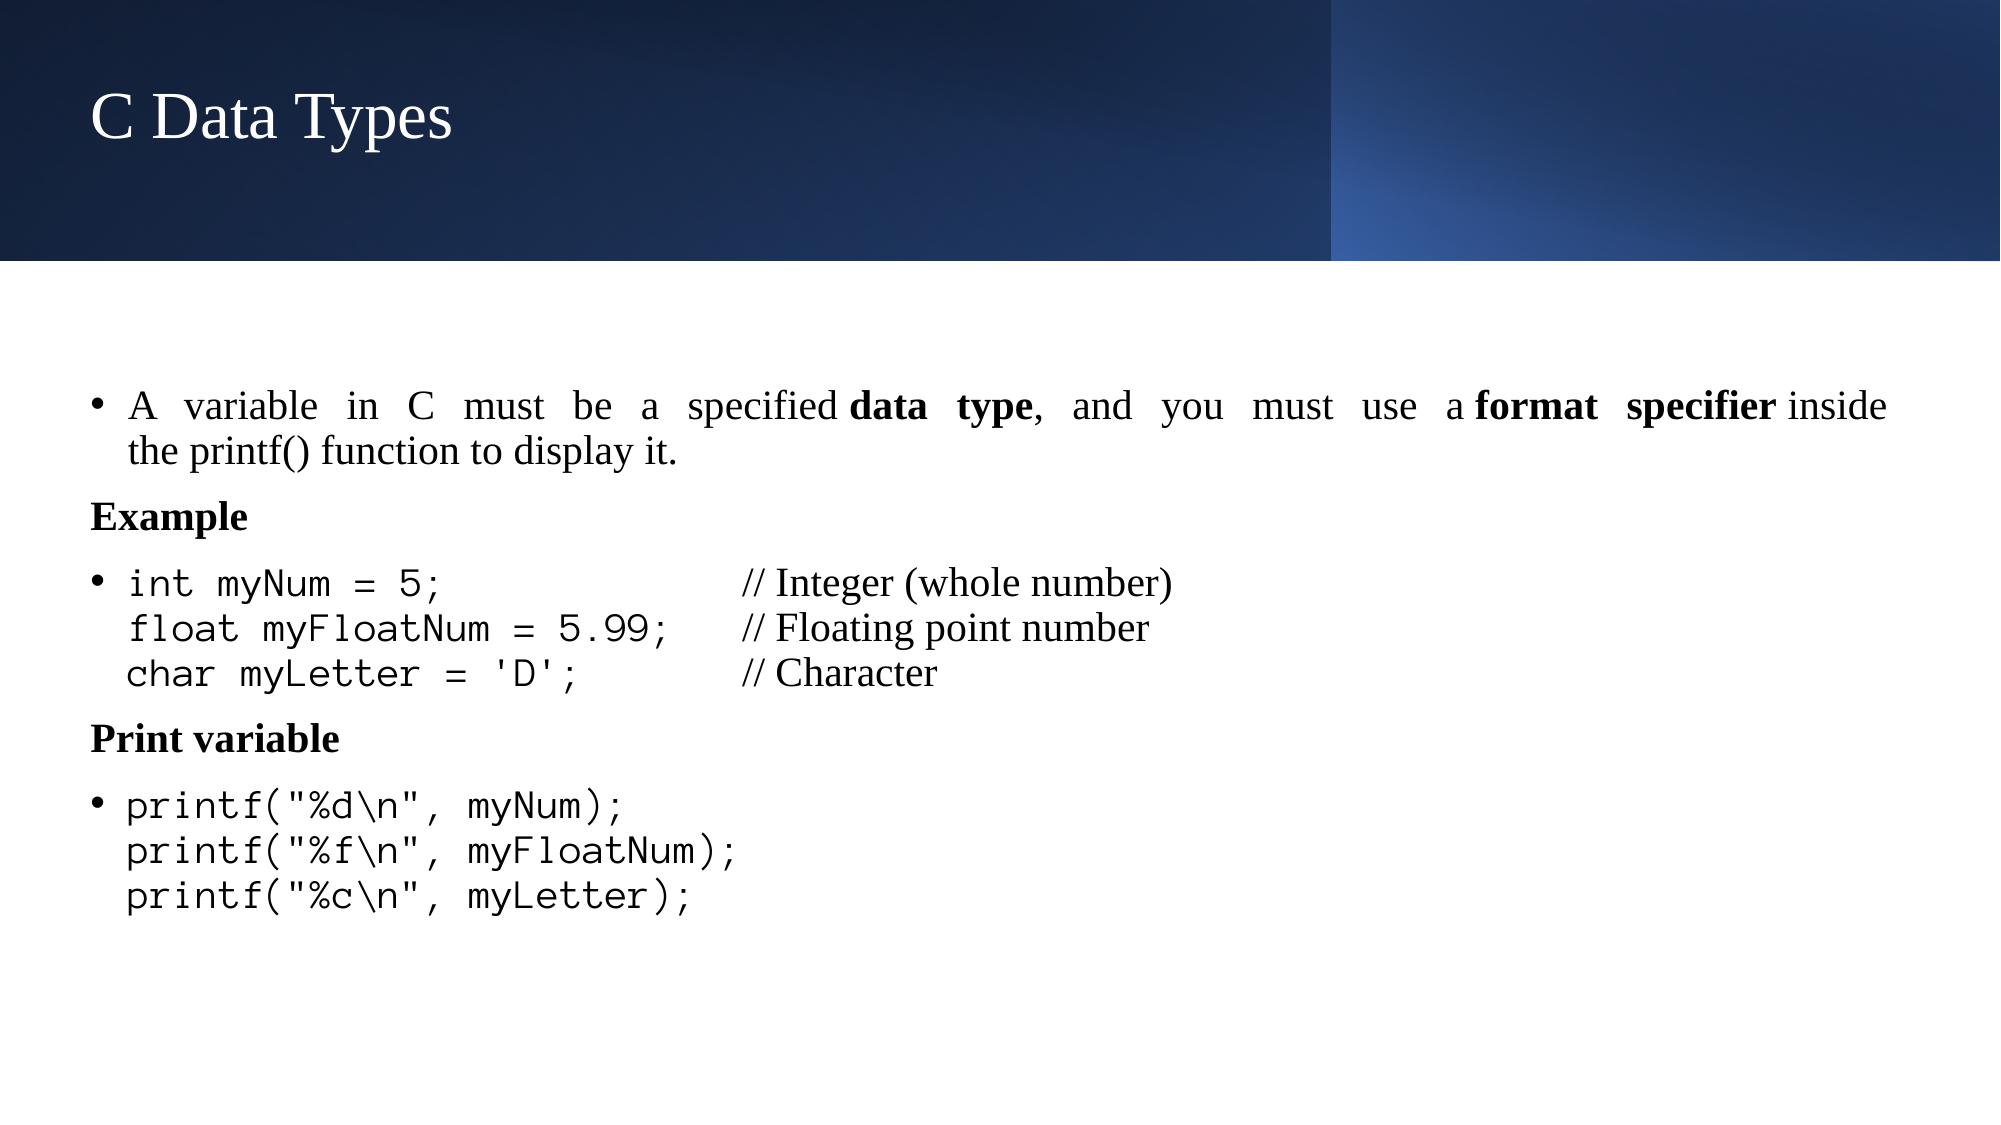

# C Data Types
A variable in C must be a specified data type, and you must use a format specifier inside the printf() function to display it.
Example
int myNum = 5;             // Integer (whole number)
float myFloatNum = 5.99;   // Floating point number
char myLetter = 'D';       // Character
Print variable
printf("%d\n", myNum);
printf("%f\n", myFloatNum);
printf("%c\n", myLetter);